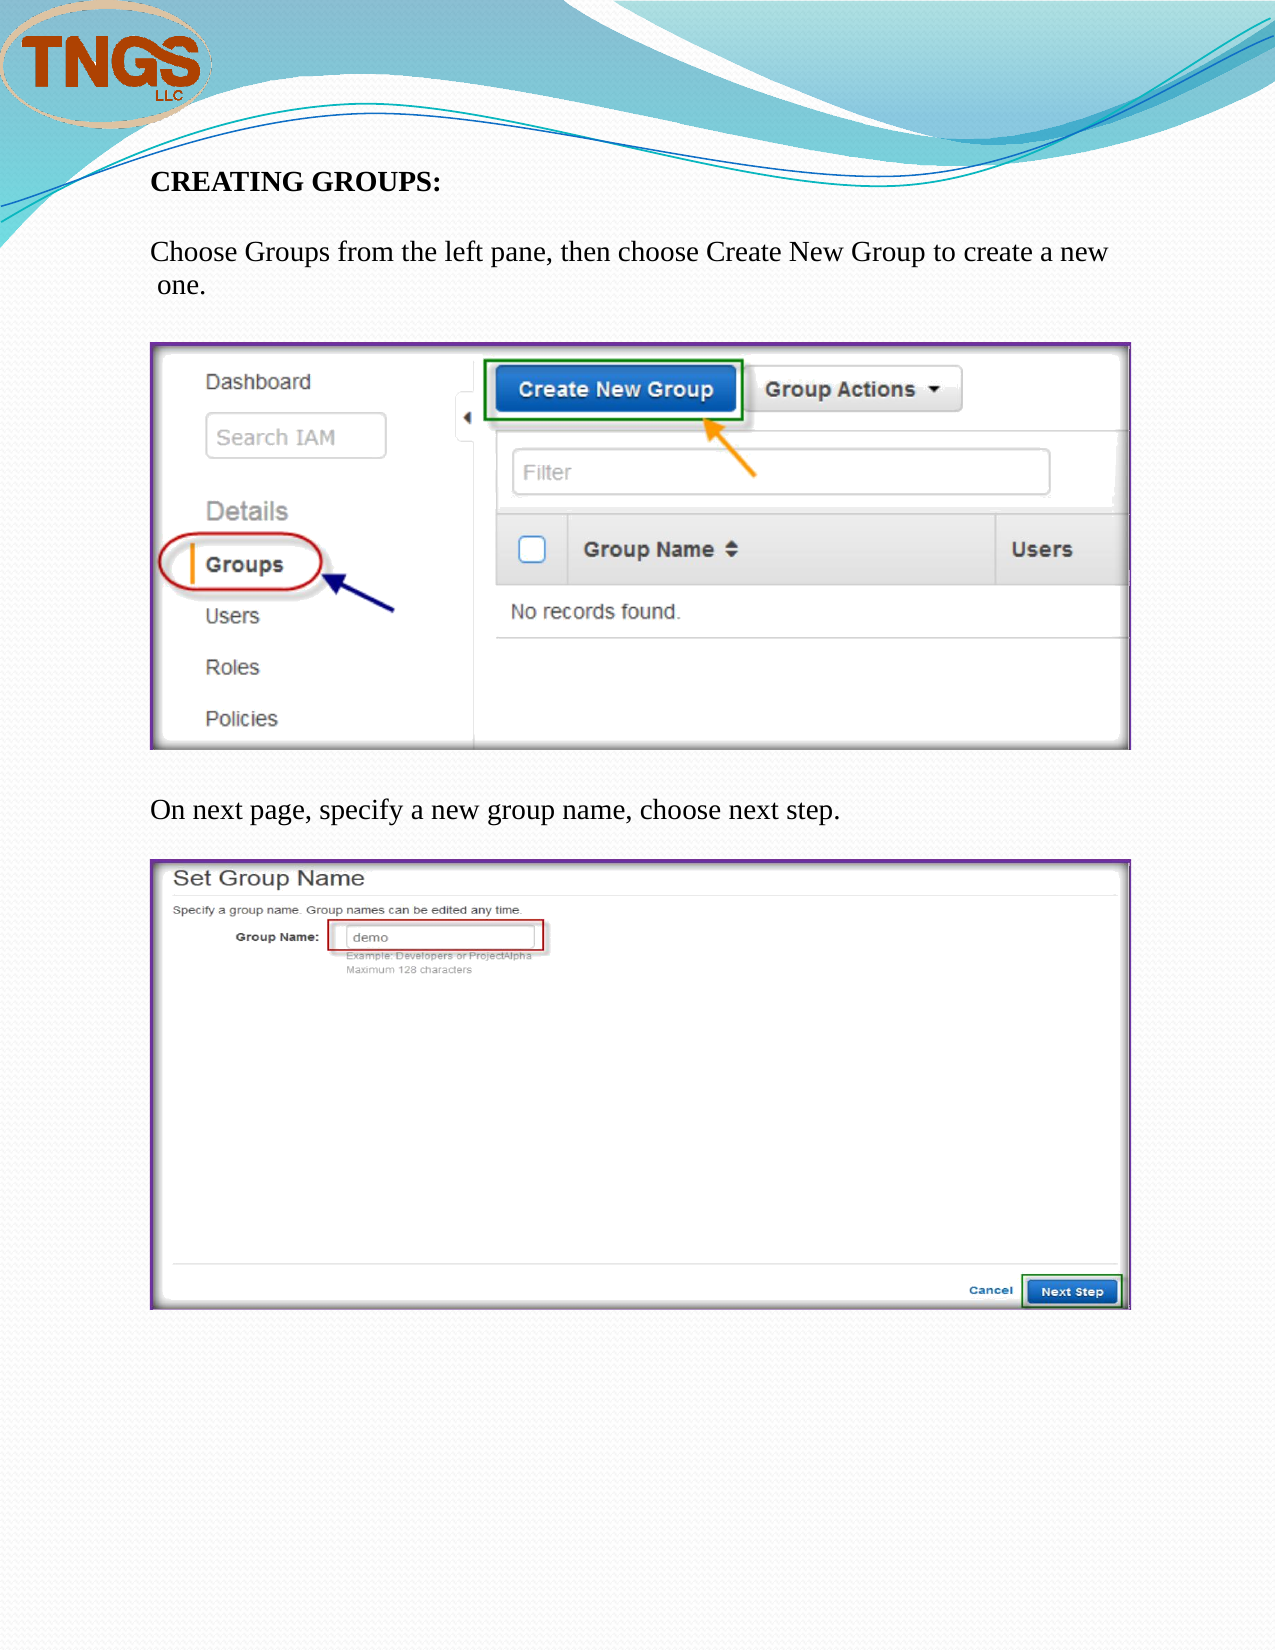

CREATING GROUPS:

Choose Groups from the left pane, then choose Create New Group to create a new  one.

On next page, specify a new group name, choose next step.